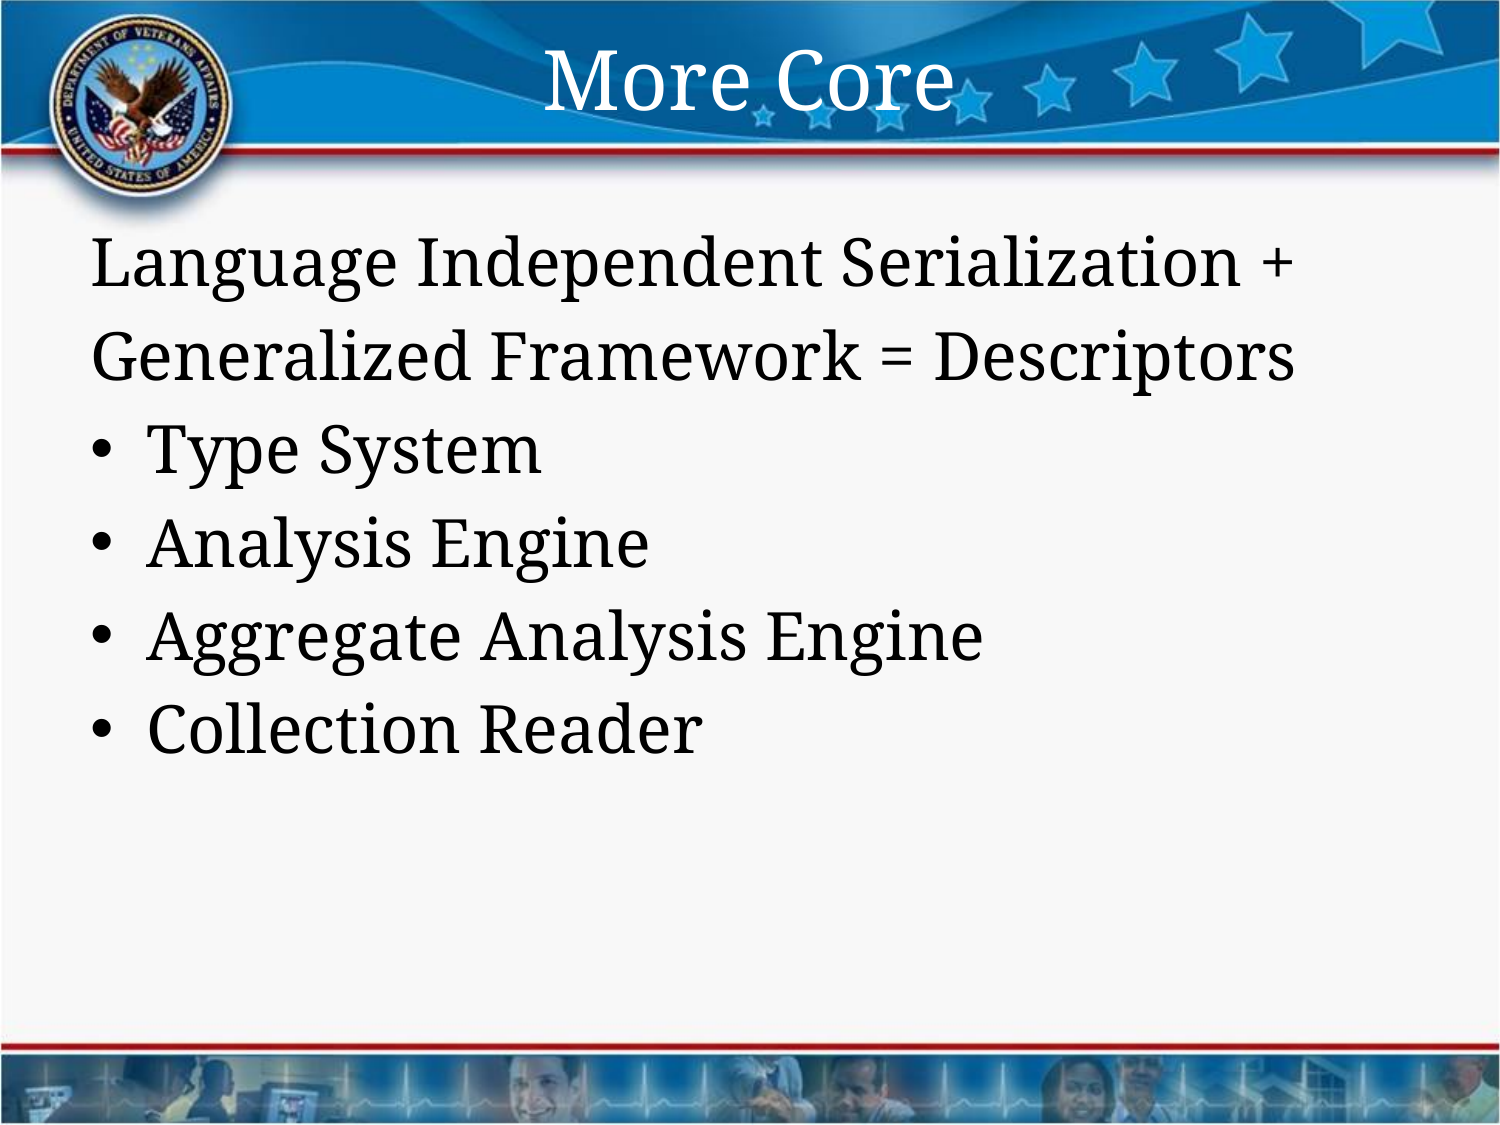

# More Core
Language Independent Serialization +
Generalized Framework = Descriptors
Type System
Analysis Engine
Aggregate Analysis Engine
Collection Reader